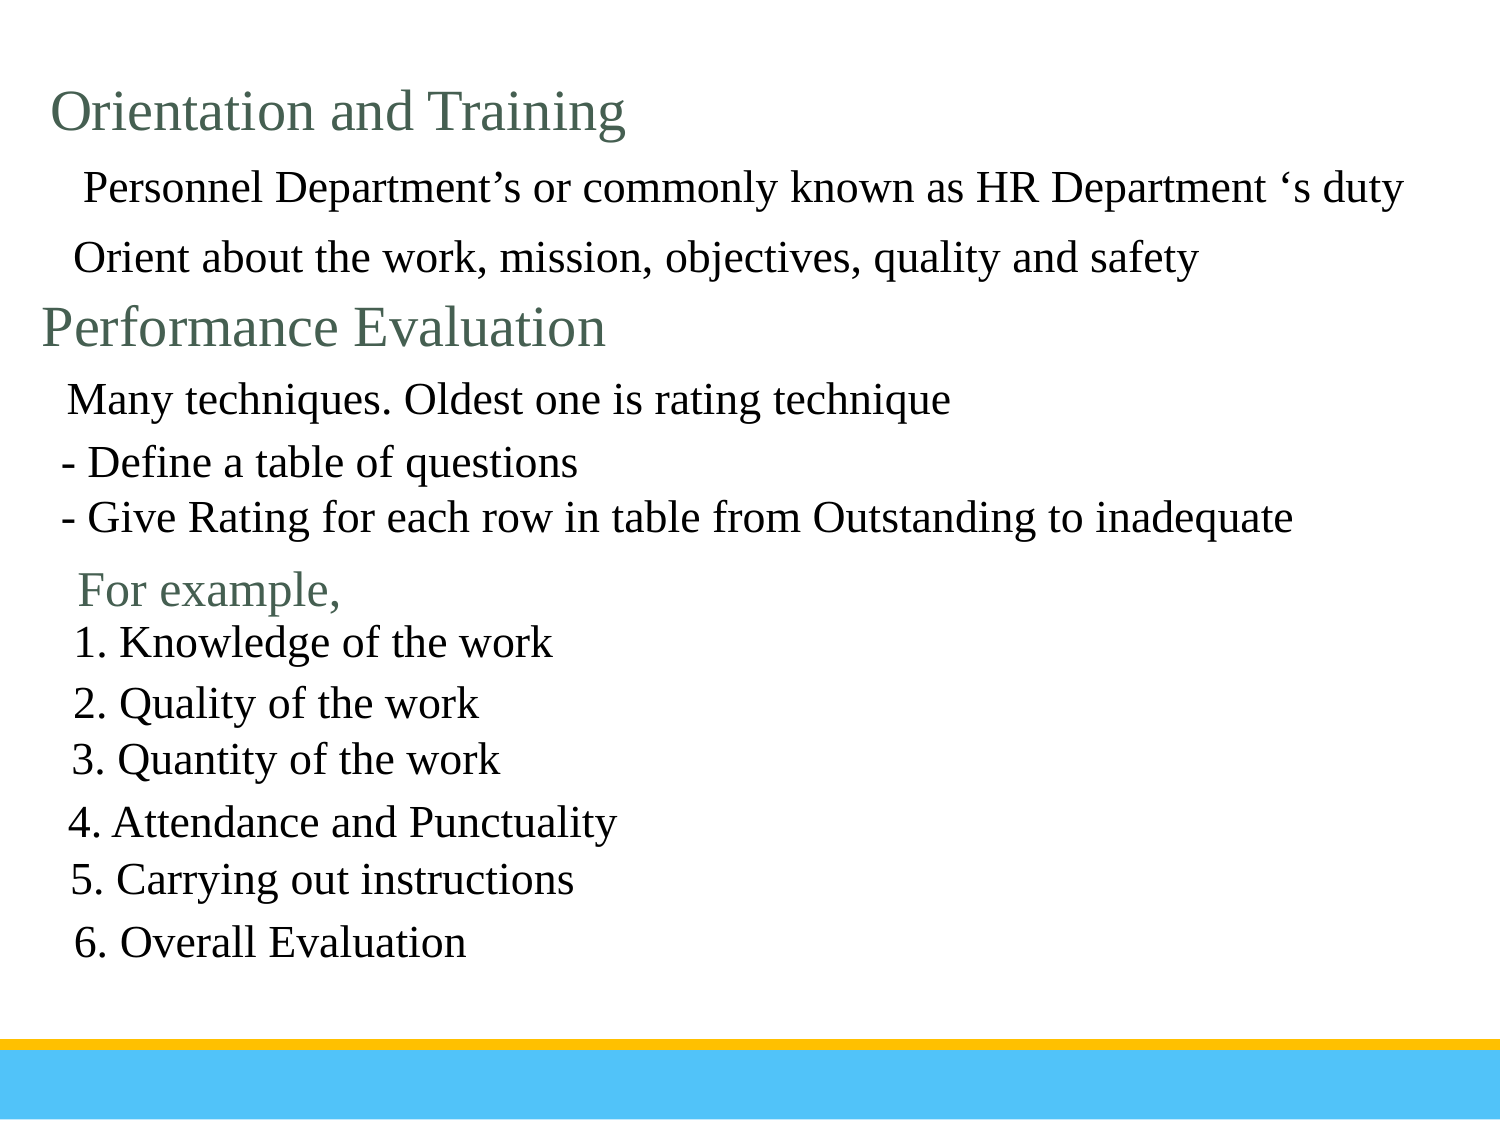

Orientation and Training
    Personnel Department’s or commonly known as HR Department ‘s duty
    Orient about the work, mission, objectives, quality and safety
Performance Evaluation
Many techniques. Oldest one is rating technique
    - Define a table of questions
    - Give Rating for each row in table from Outstanding to inadequate
    For example,
    1. Knowledge of the work
    2. Quality of the work
    3. Quantity of the work
    4. Attendance and Punctuality
5. Carrying out instructions
    6. Overall Evaluation